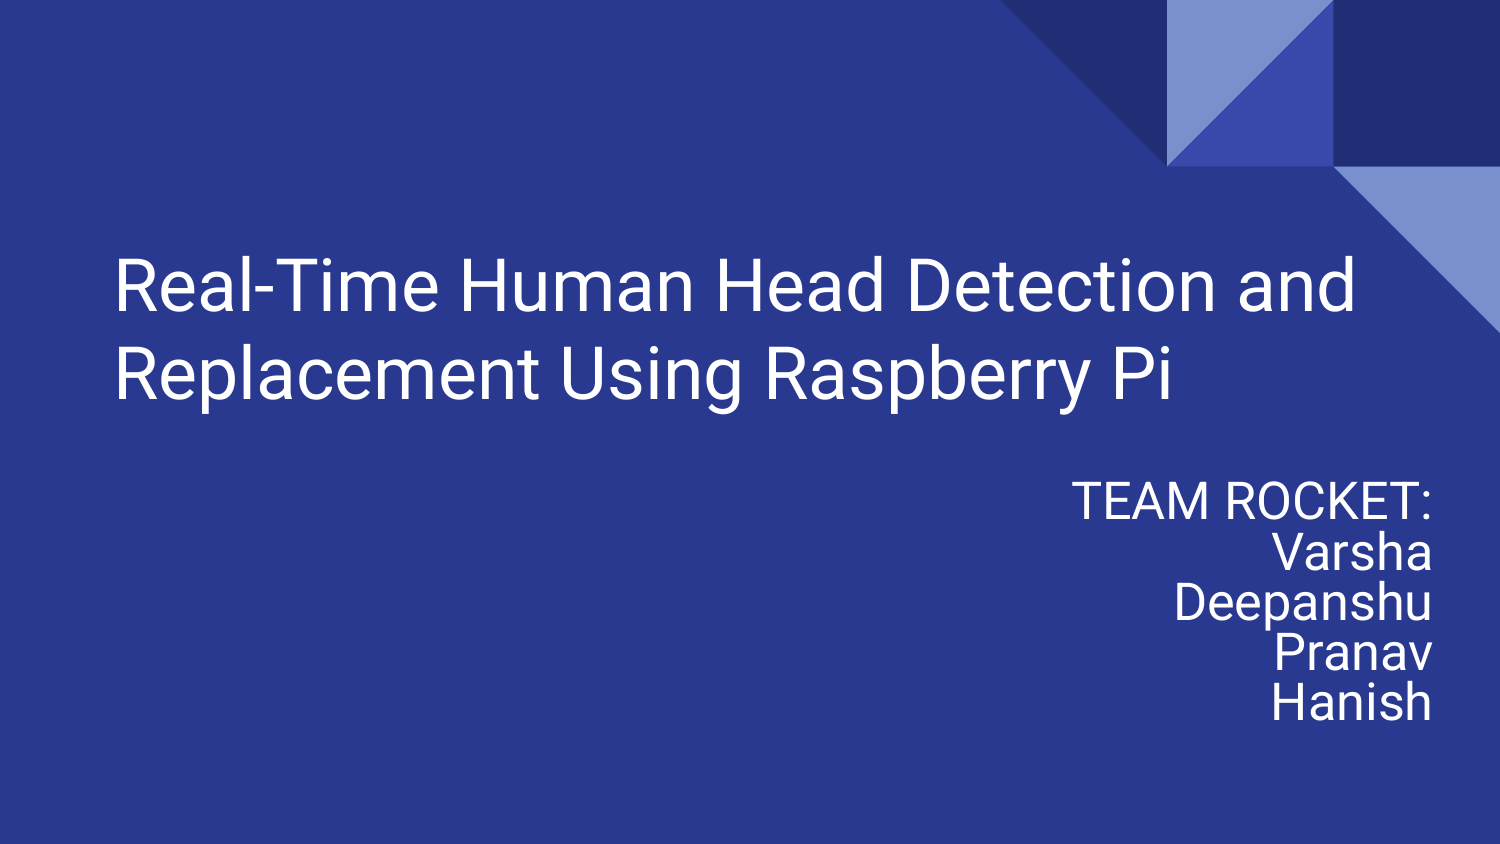

# Real-Time Human Head Detection and Replacement Using Raspberry Pi
TEAM ROCKET:
Varsha
     Deepanshu
Pranav
Hanish